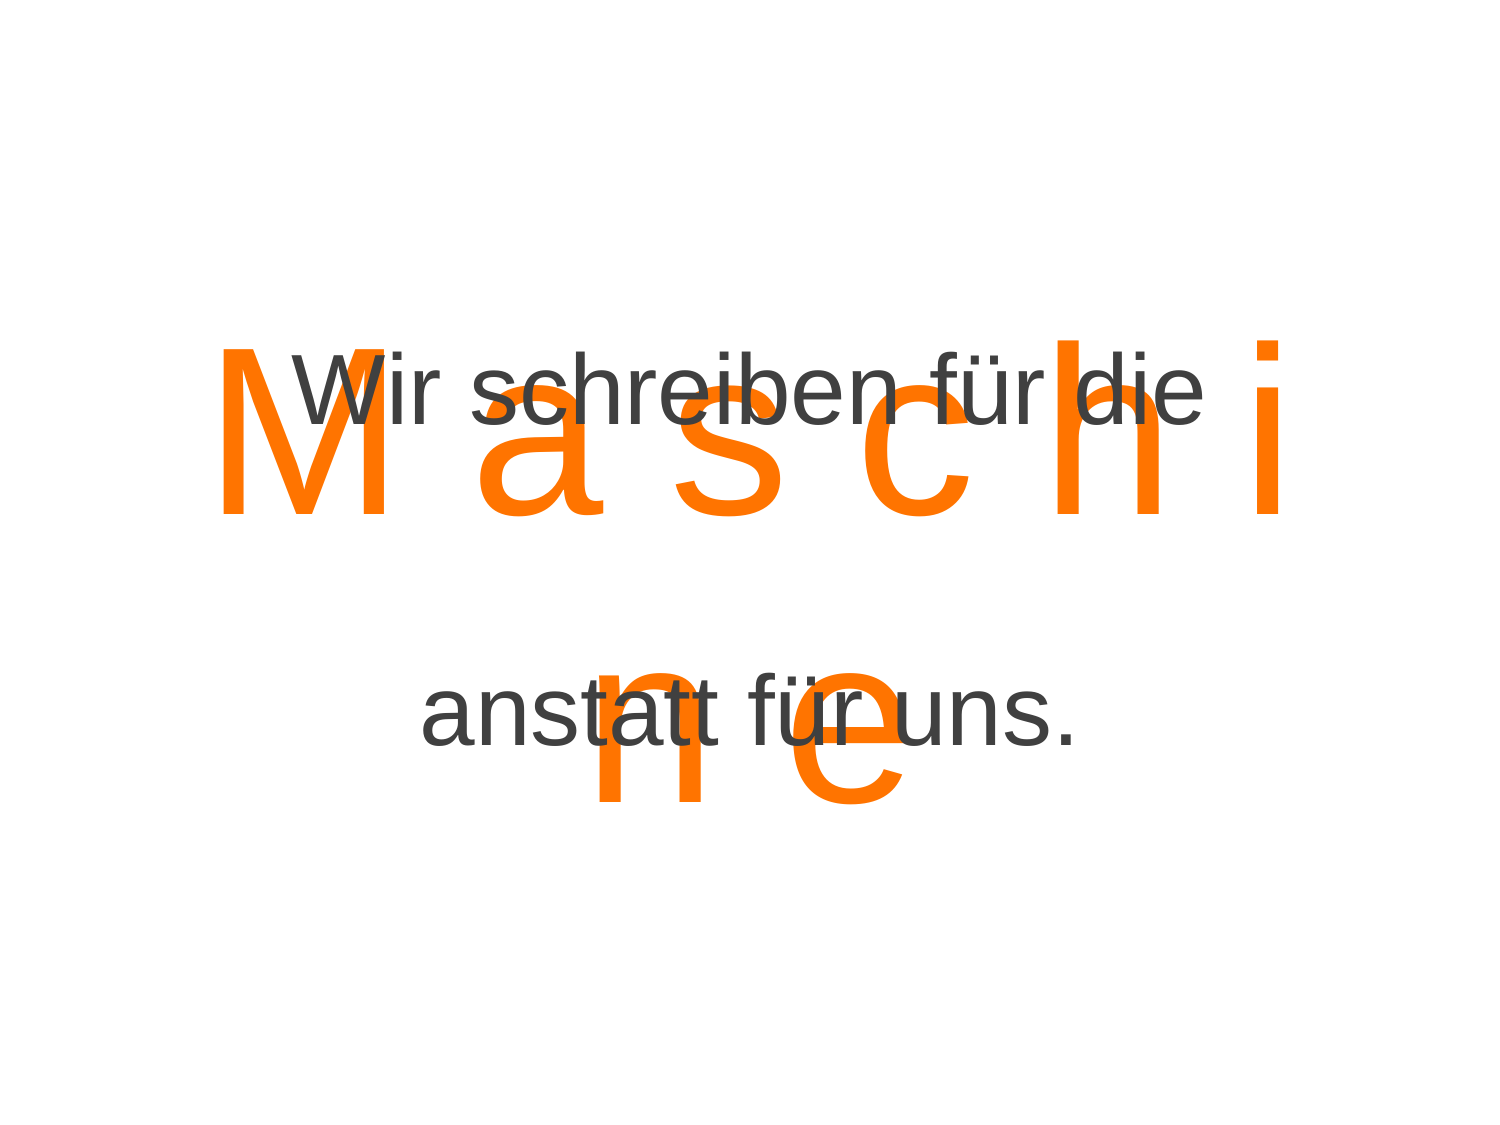

Wir schreiben für die
# M a s c h i n e
anstatt für uns.